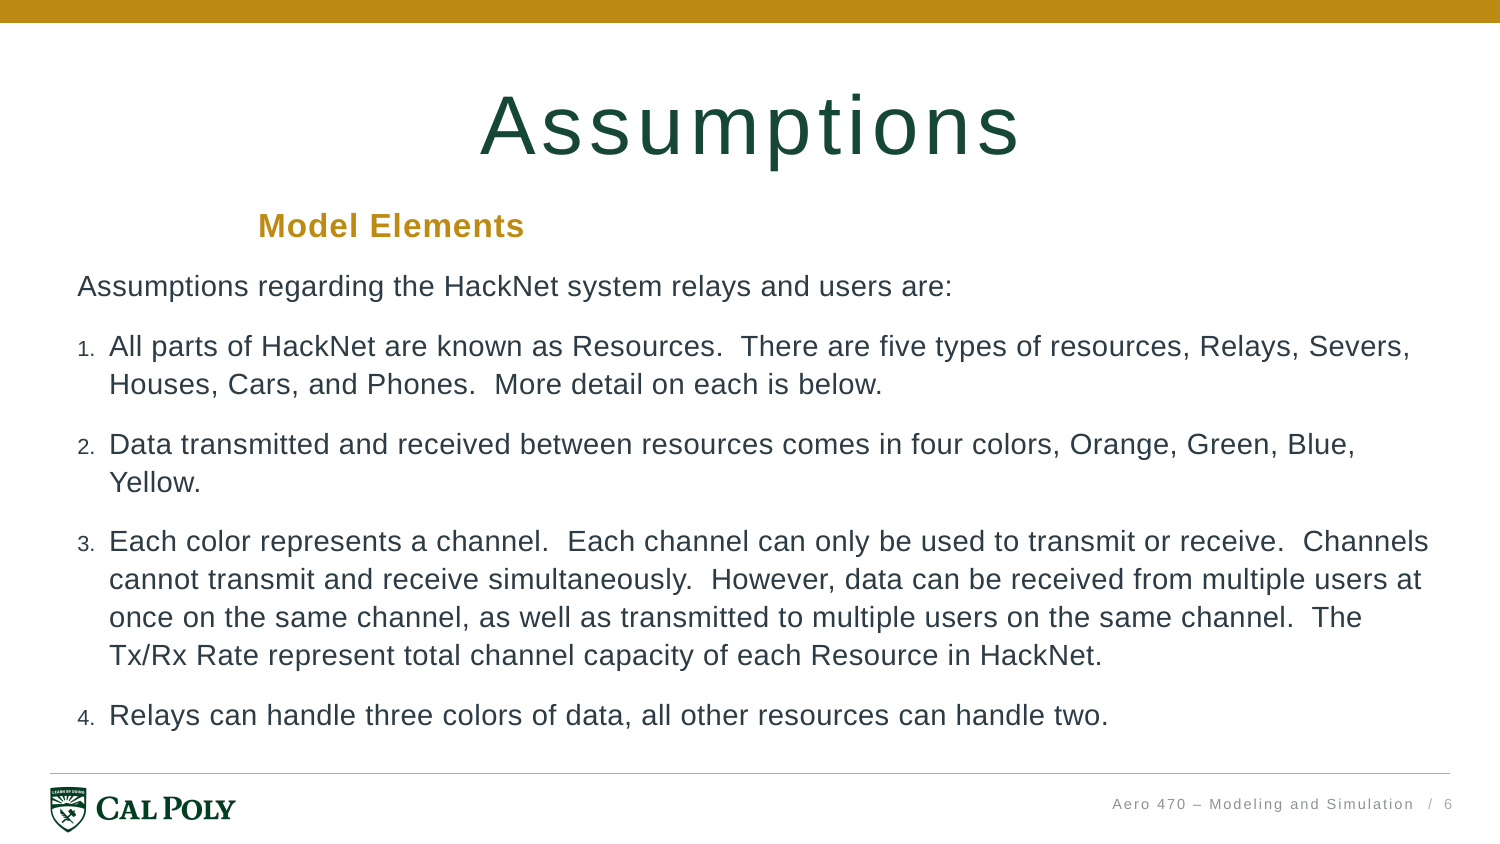

# Assumptions
Model Elements
Assumptions regarding the HackNet system relays and users are:
All parts of HackNet are known as Resources.  There are five types of resources, Relays, Severs, Houses, Cars, and Phones.  More detail on each is below.
Data transmitted and received between resources comes in four colors, Orange, Green, Blue, Yellow.
Each color represents a channel.  Each channel can only be used to transmit or receive.  Channels cannot transmit and receive simultaneously.  However, data can be received from multiple users at once on the same channel, as well as transmitted to multiple users on the same channel.  The Tx/Rx Rate represent total channel capacity of each Resource in HackNet.
Relays can handle three colors of data, all other resources can handle two.
Aero 470 – Modeling and Simulation
/   6